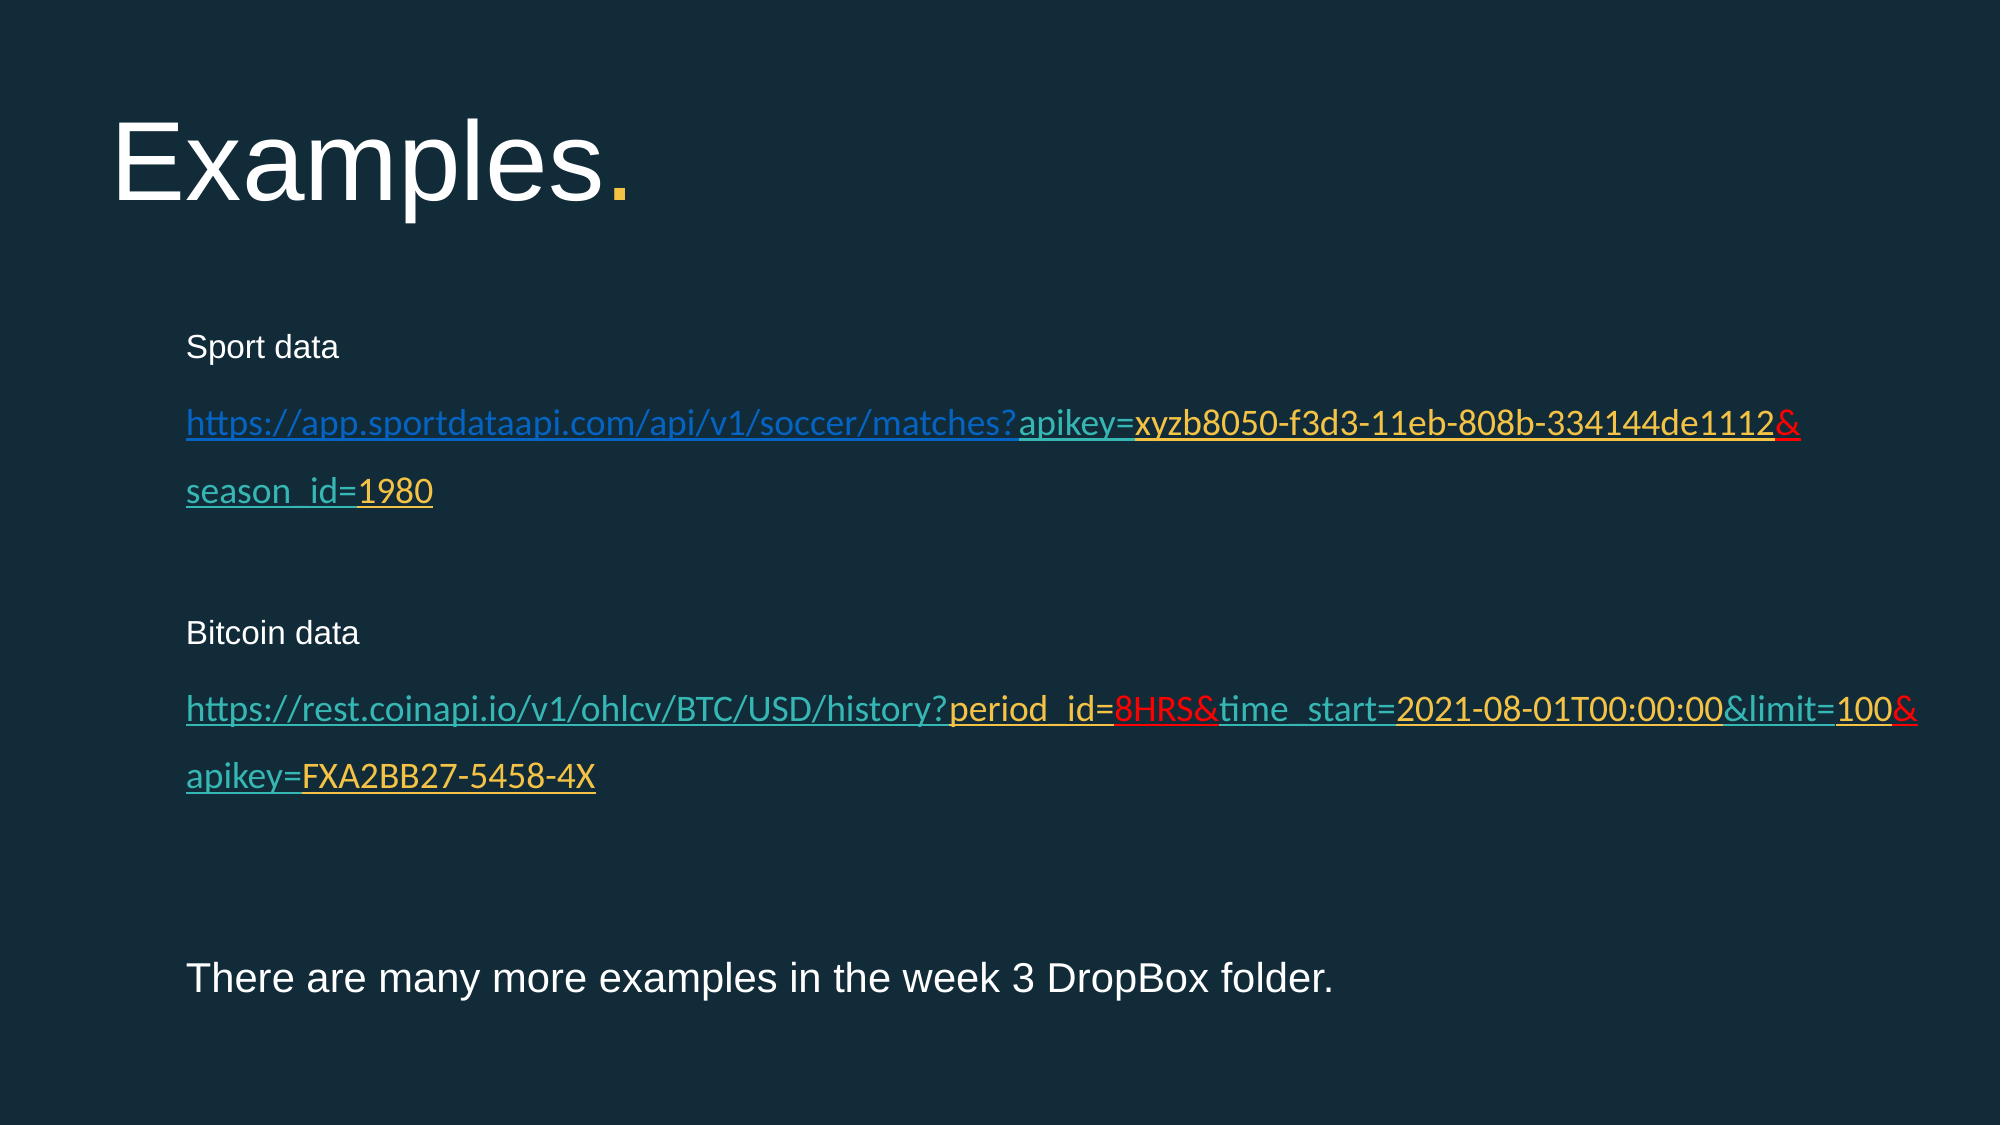

# Examples.
Sport data
https://app.sportdataapi.com/api/v1/soccer/matches?apikey=xyzb8050-f3d3-11eb-808b-334144de1112&season_id=1980

Bitcoin data
https://rest.coinapi.io/v1/ohlcv/BTC/USD/history?period_id=8HRS&time_start=2021-08-01T00:00:00&limit=100&apikey=FXA2BB27-5458-4X

There are many more examples in the week 3 DropBox folder.